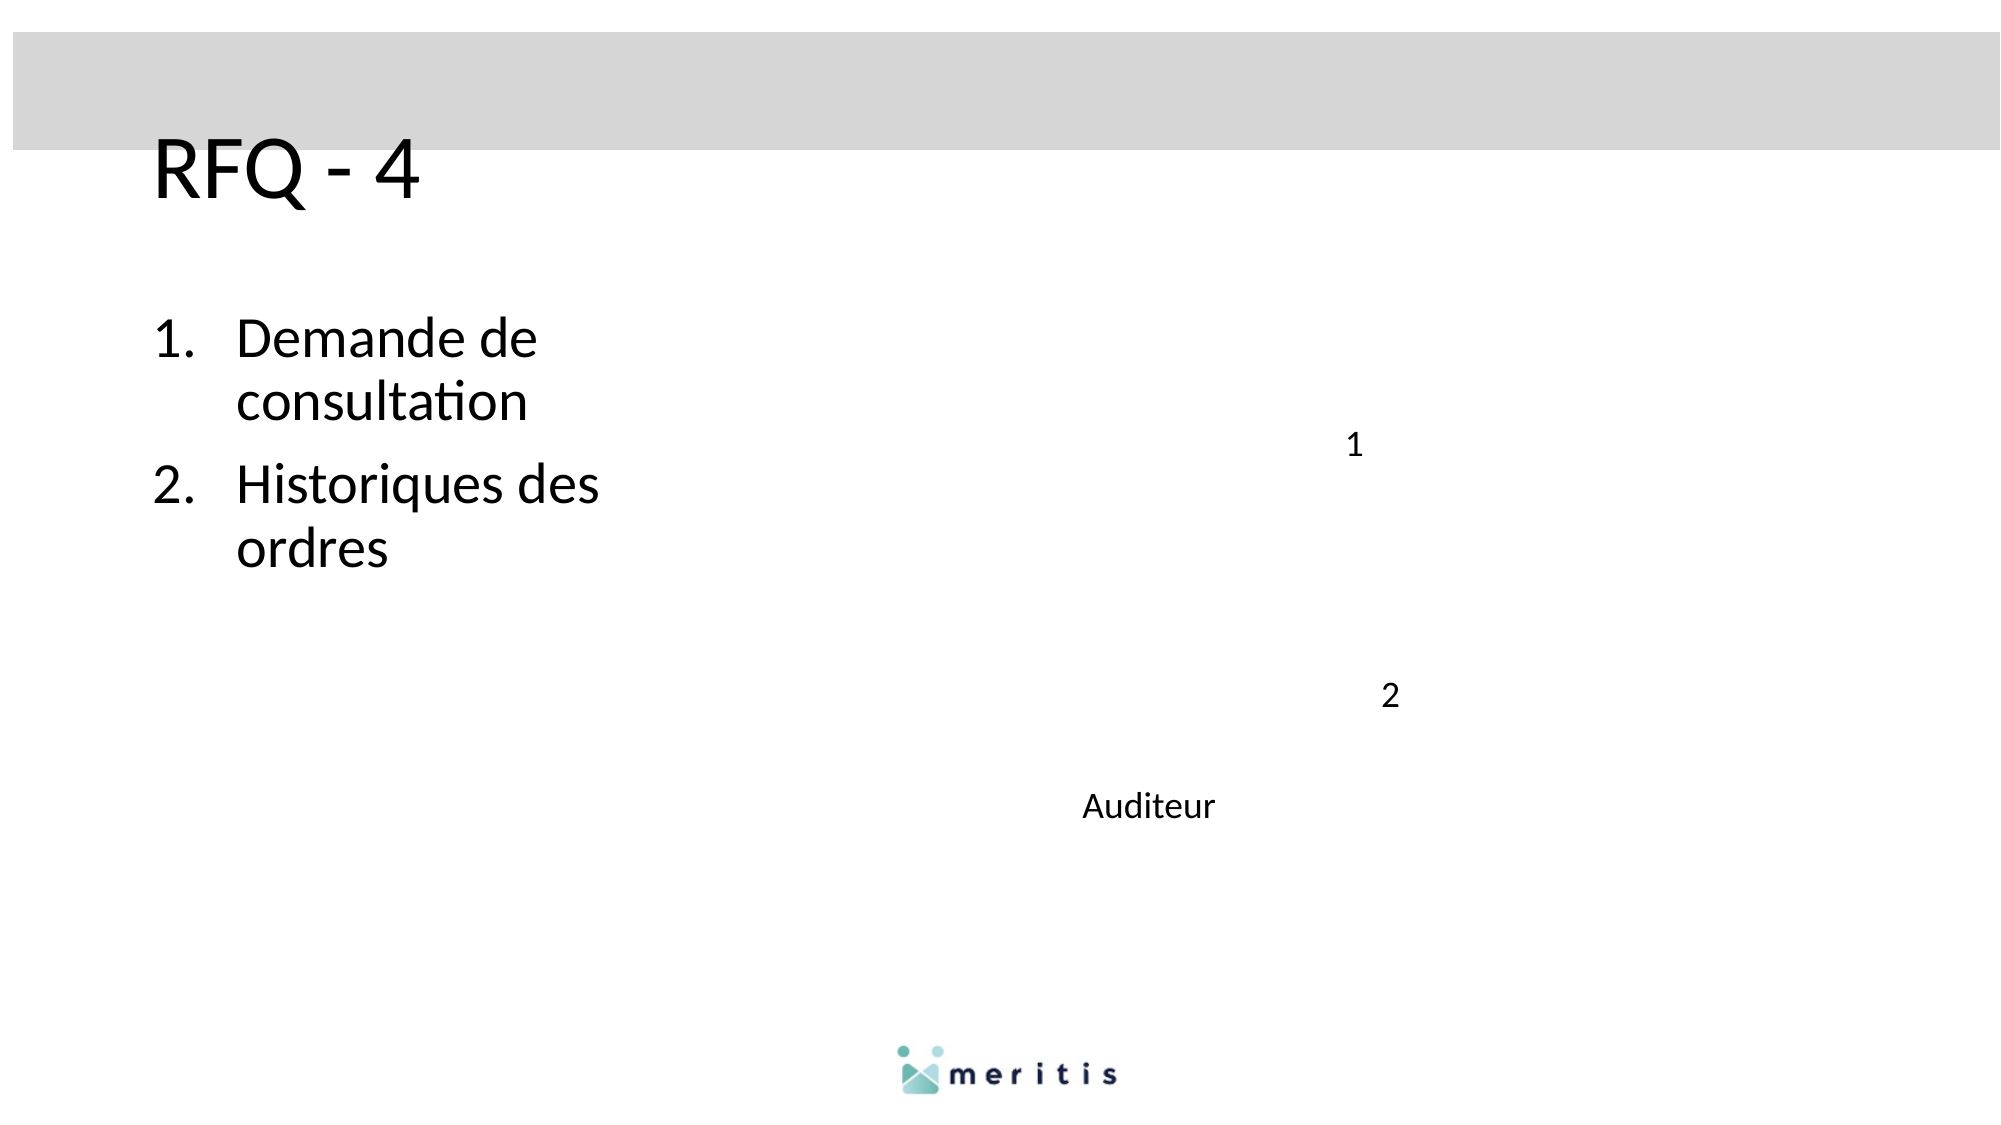

# RFQ - 4
Demande de consultation
Historiques des ordres
1
2
Auditeur